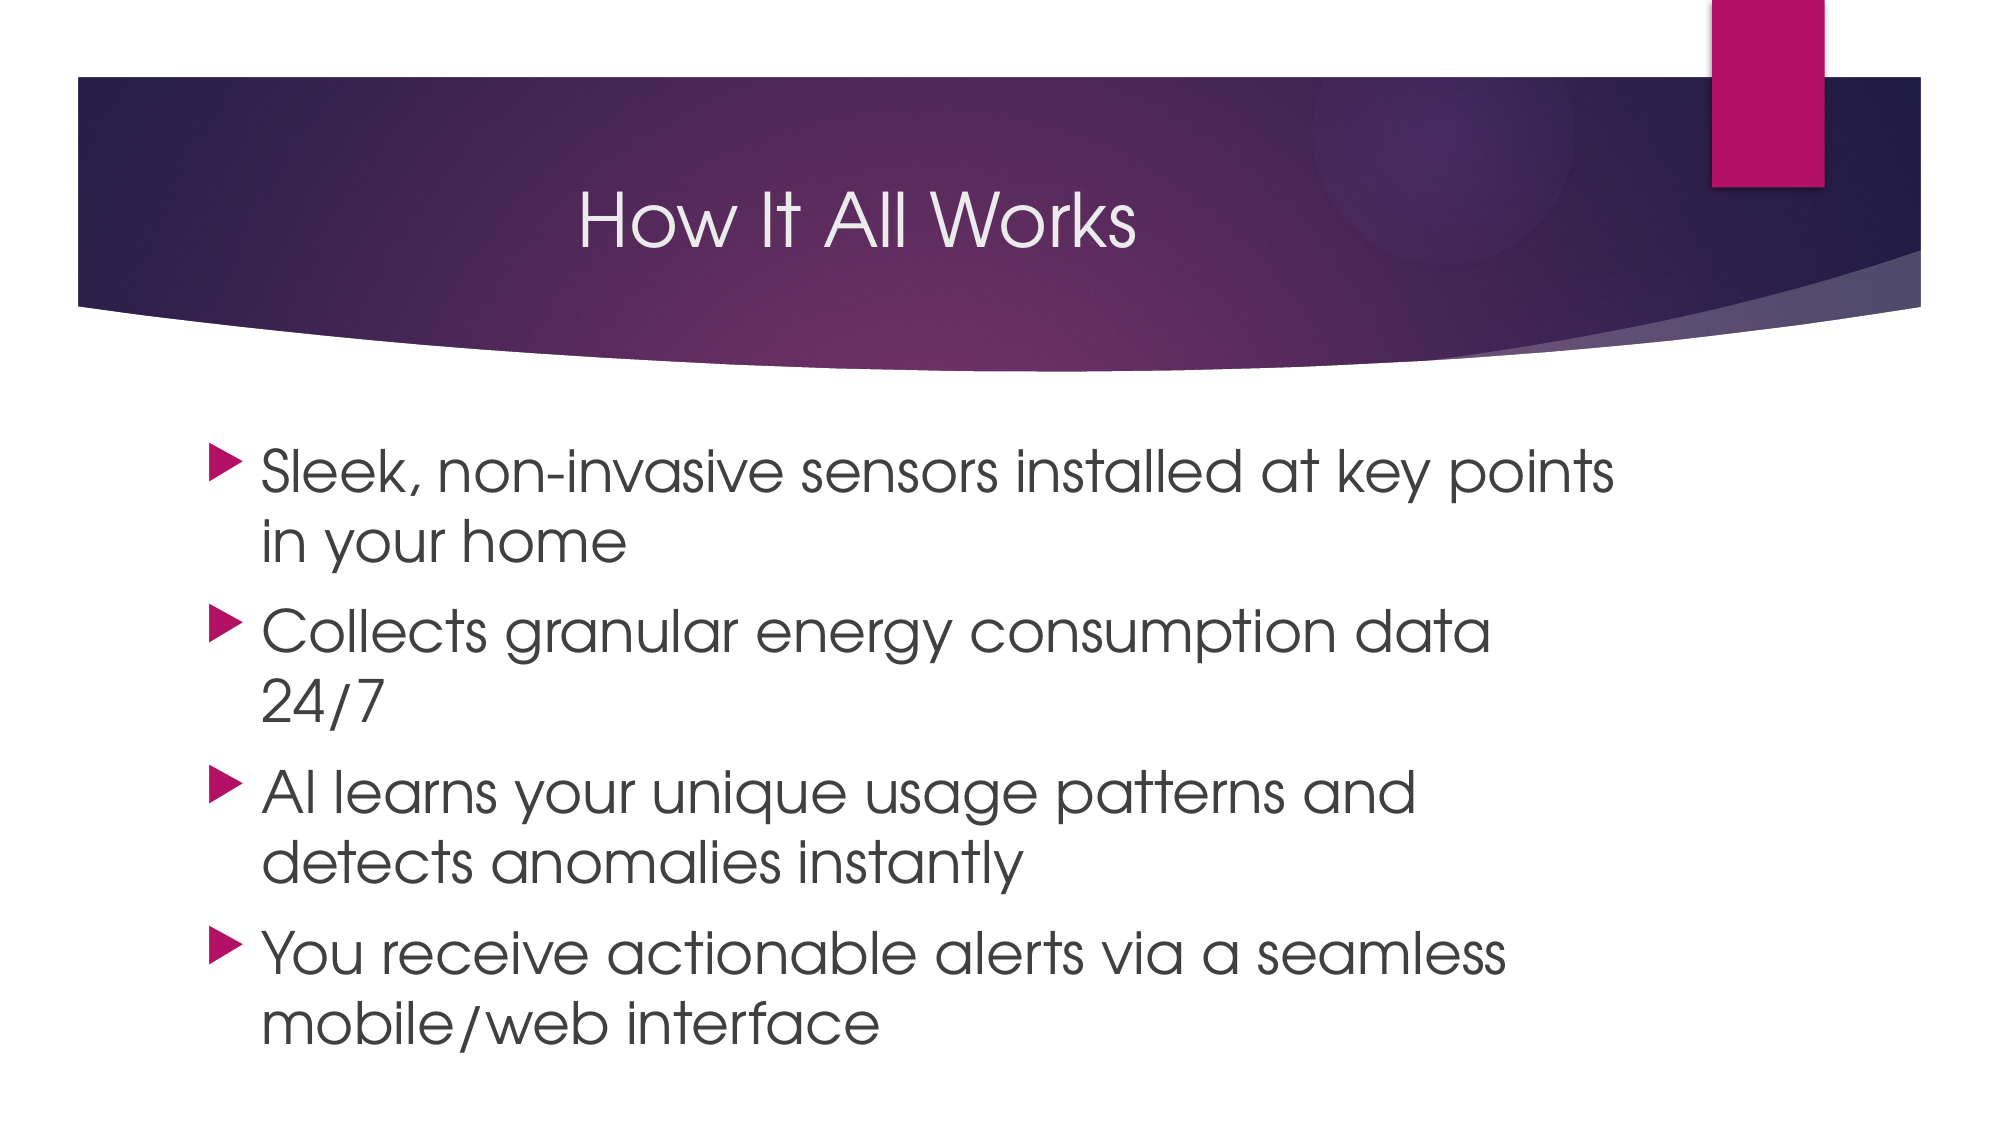

# How It All Works

Sleek, non-invasive sensors installed at key points in your home
Collects granular energy consumption data 24/7
AI learns your unique usage patterns and detects anomalies instantly
You receive actionable alerts via a seamless mobile/web interface